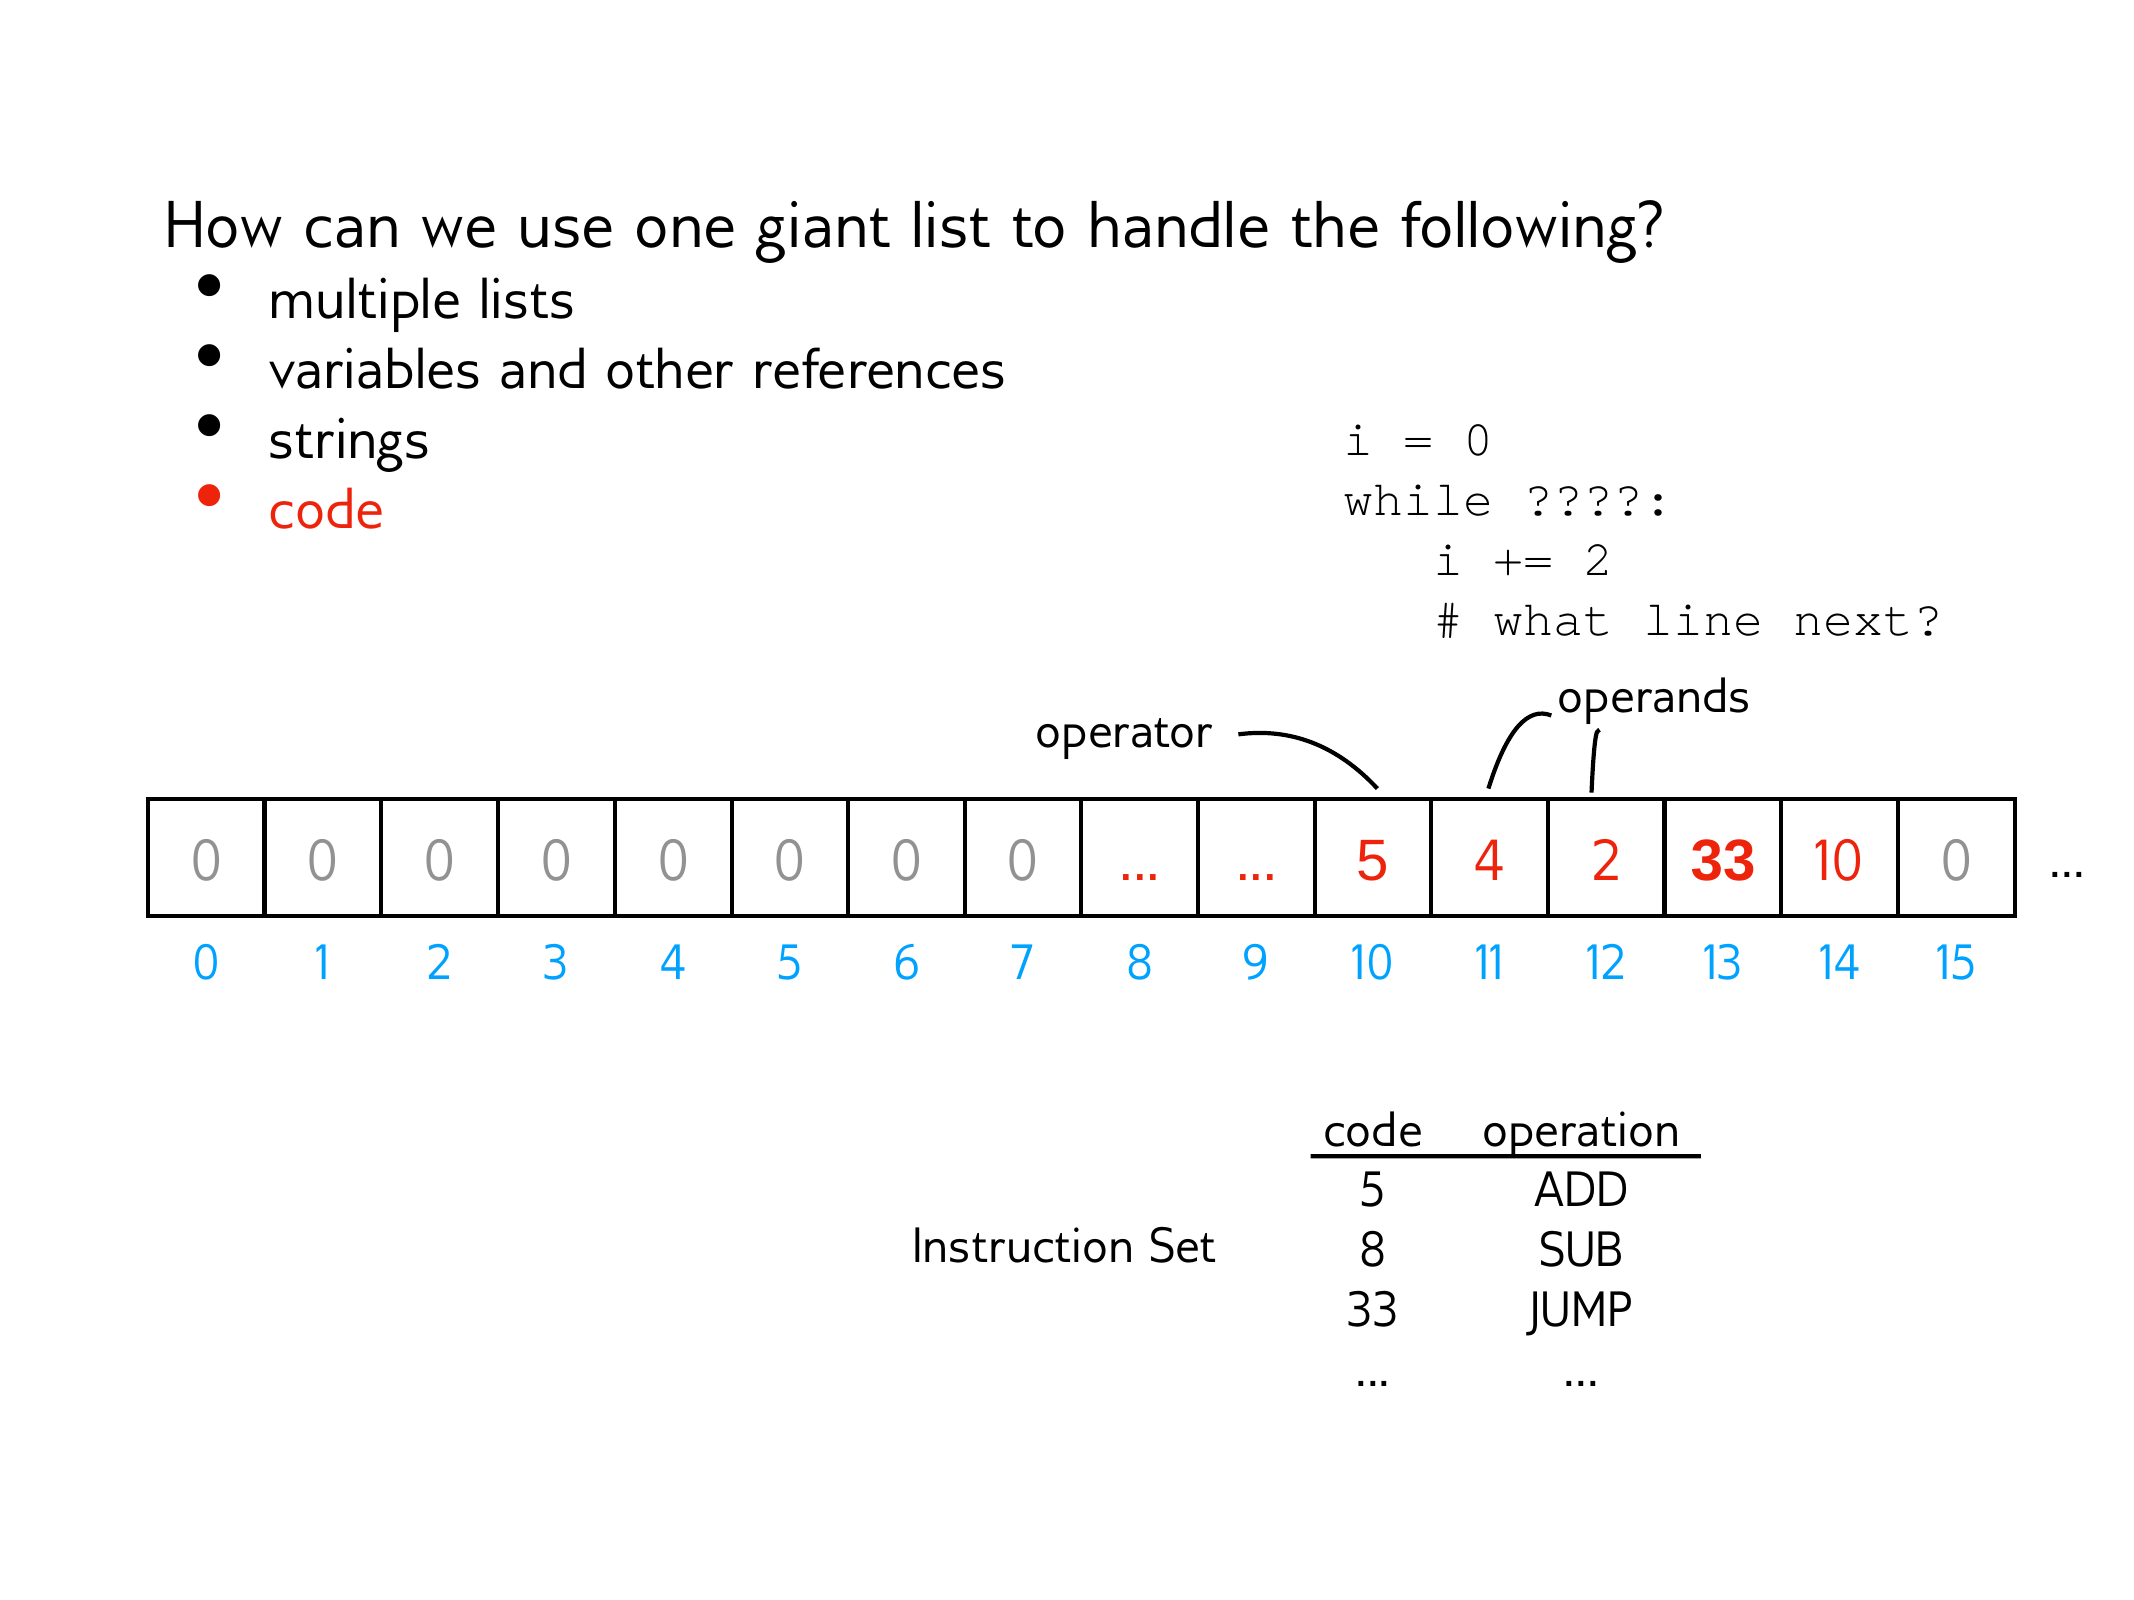

How can we use one giant list to handle the following?
multiple lists
variables and other references
strings
code
i = 0
while ????:
   i += 2
   # what line next?
operands
operator

0
10
0
0
0
0
0
0
0
...
...
5
4
2
33
0
...
0
1
2
3
4
5
6
7
8
9
10
11
12
13
14
15
code
5
8
33
...
operation
ADD
SUB
JUMP
...

Instruction Set